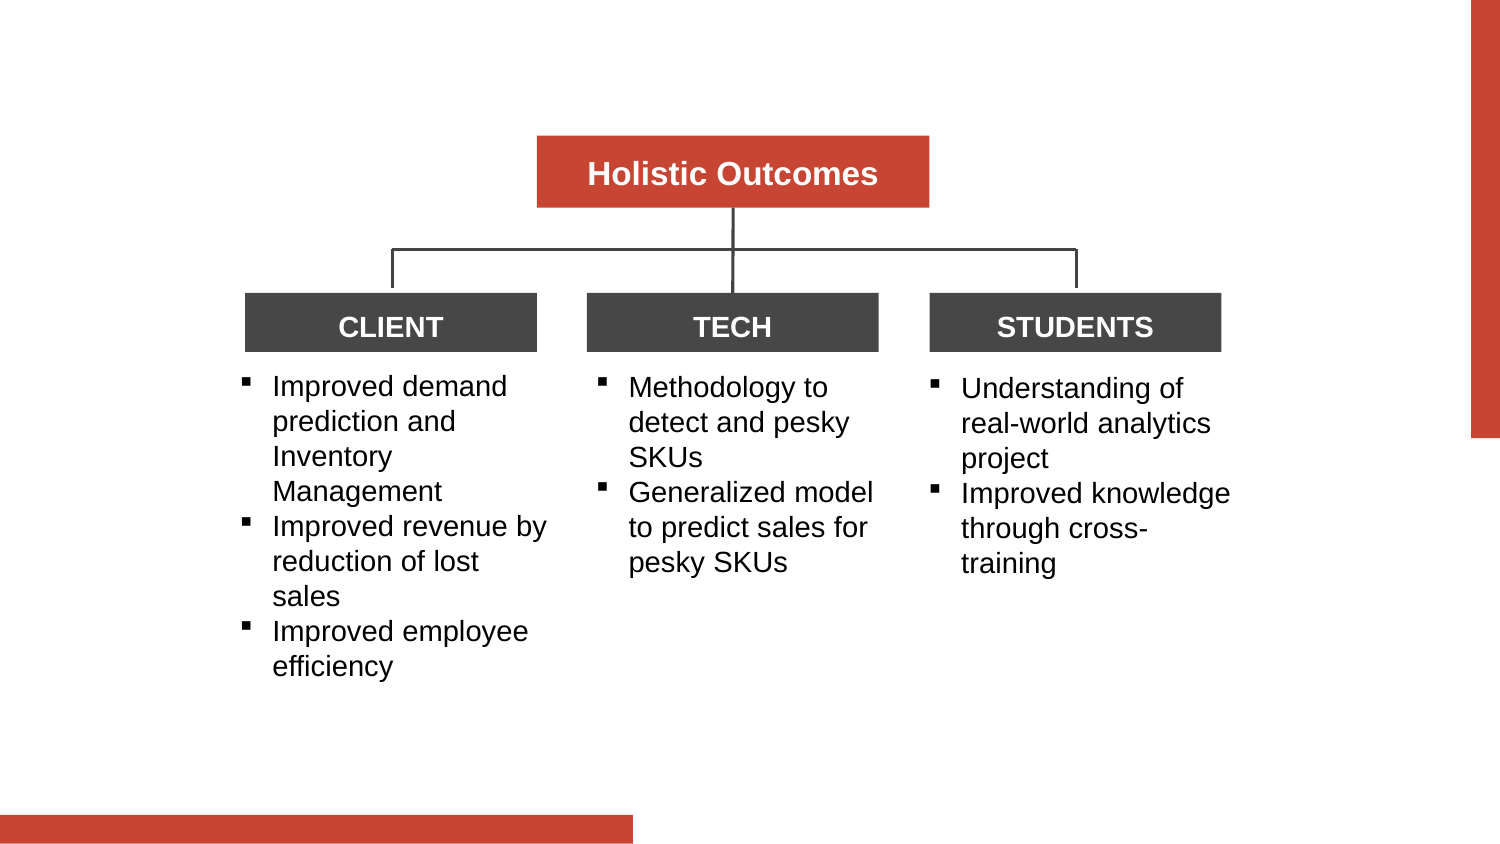

Holistic Outcomes
STUDENTS
TECH
CLIENT
Improved demand prediction and  Inventory Management
Improved revenue by reduction of lost sales
Improved employee efficiency
Methodology to detect and pesky SKUs
Generalized model to predict sales for pesky SKUs
Understanding of real-world analytics project
Improved knowledge through cross-training